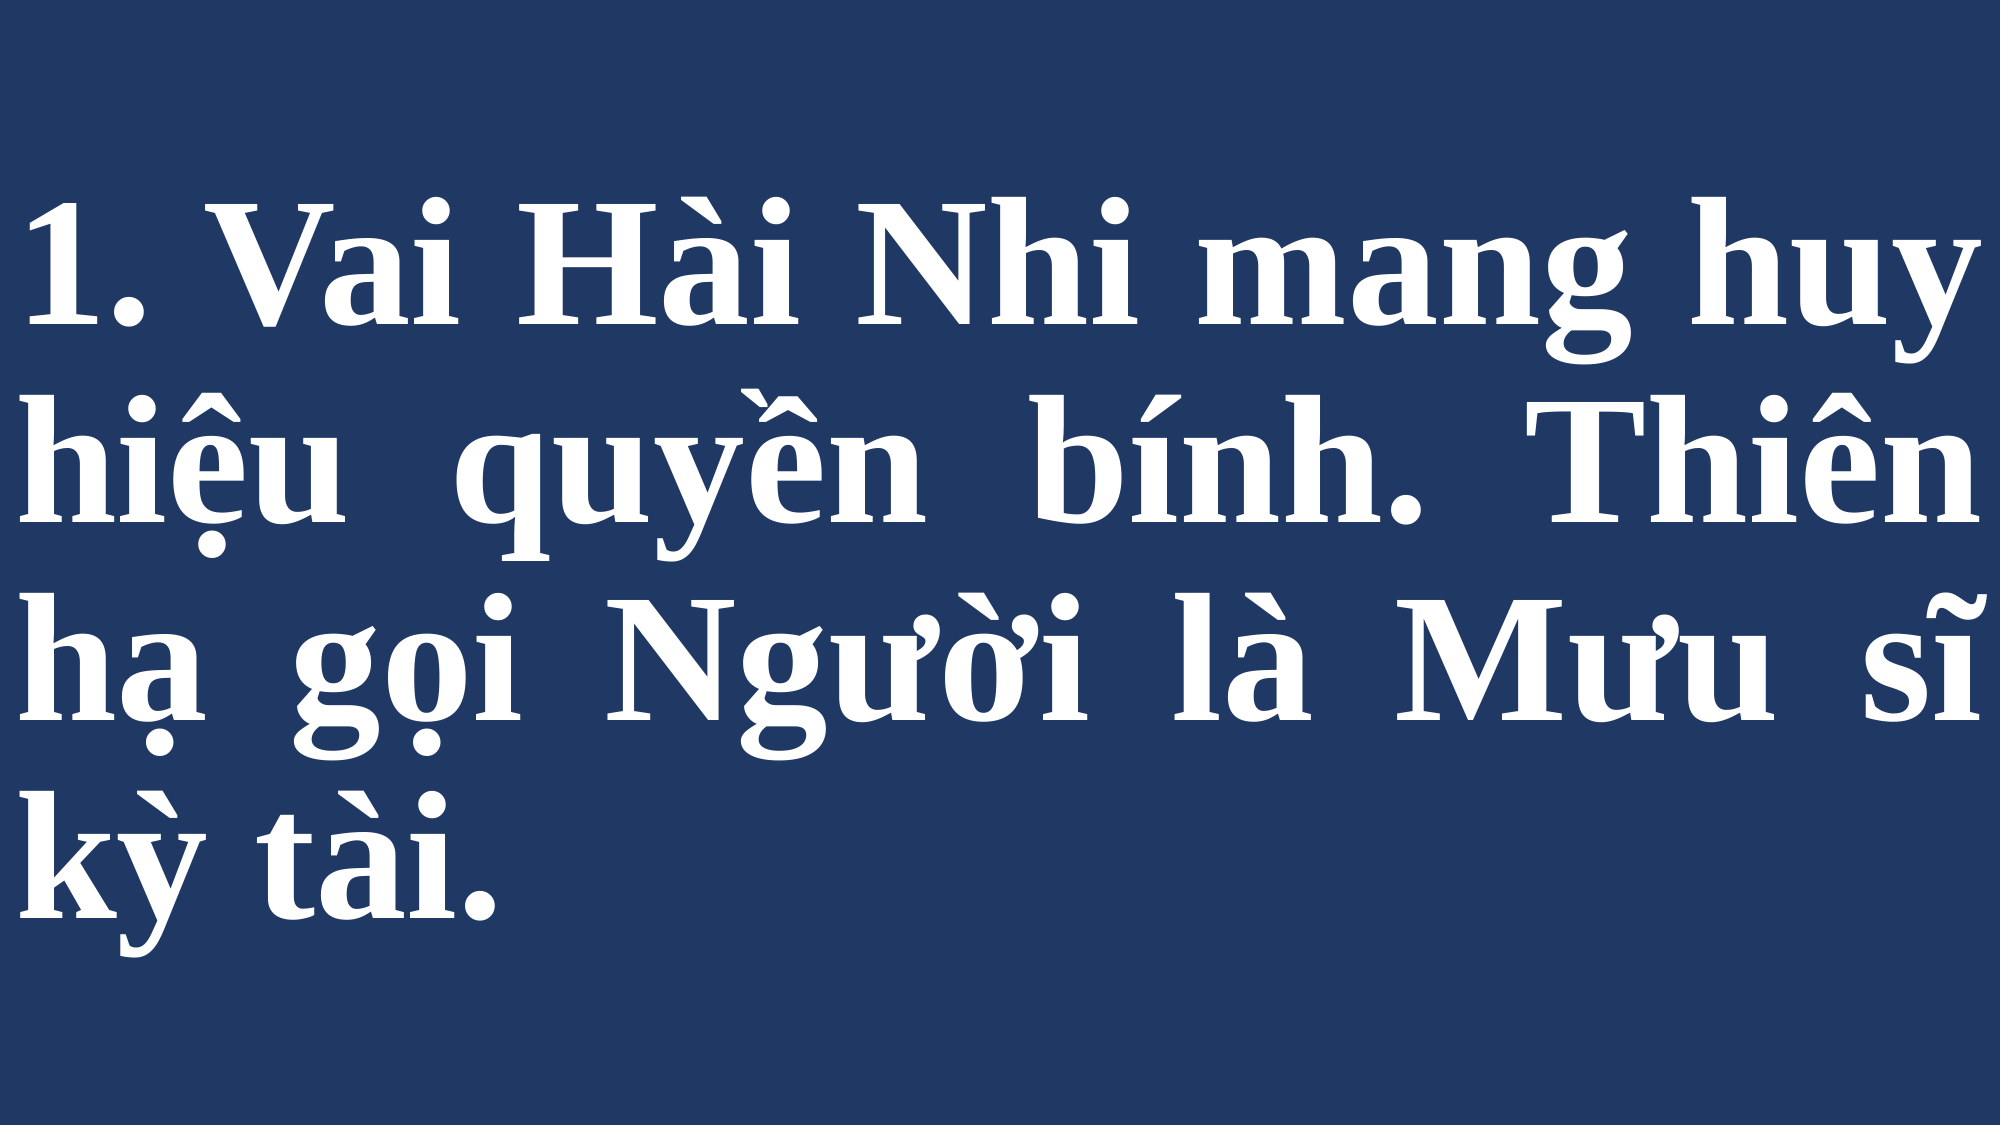

# 1. Vai Hài Nhi mang huy hiệu quyền bính. Thiên hạ gọi Người là Mưu sĩ kỳ tài.